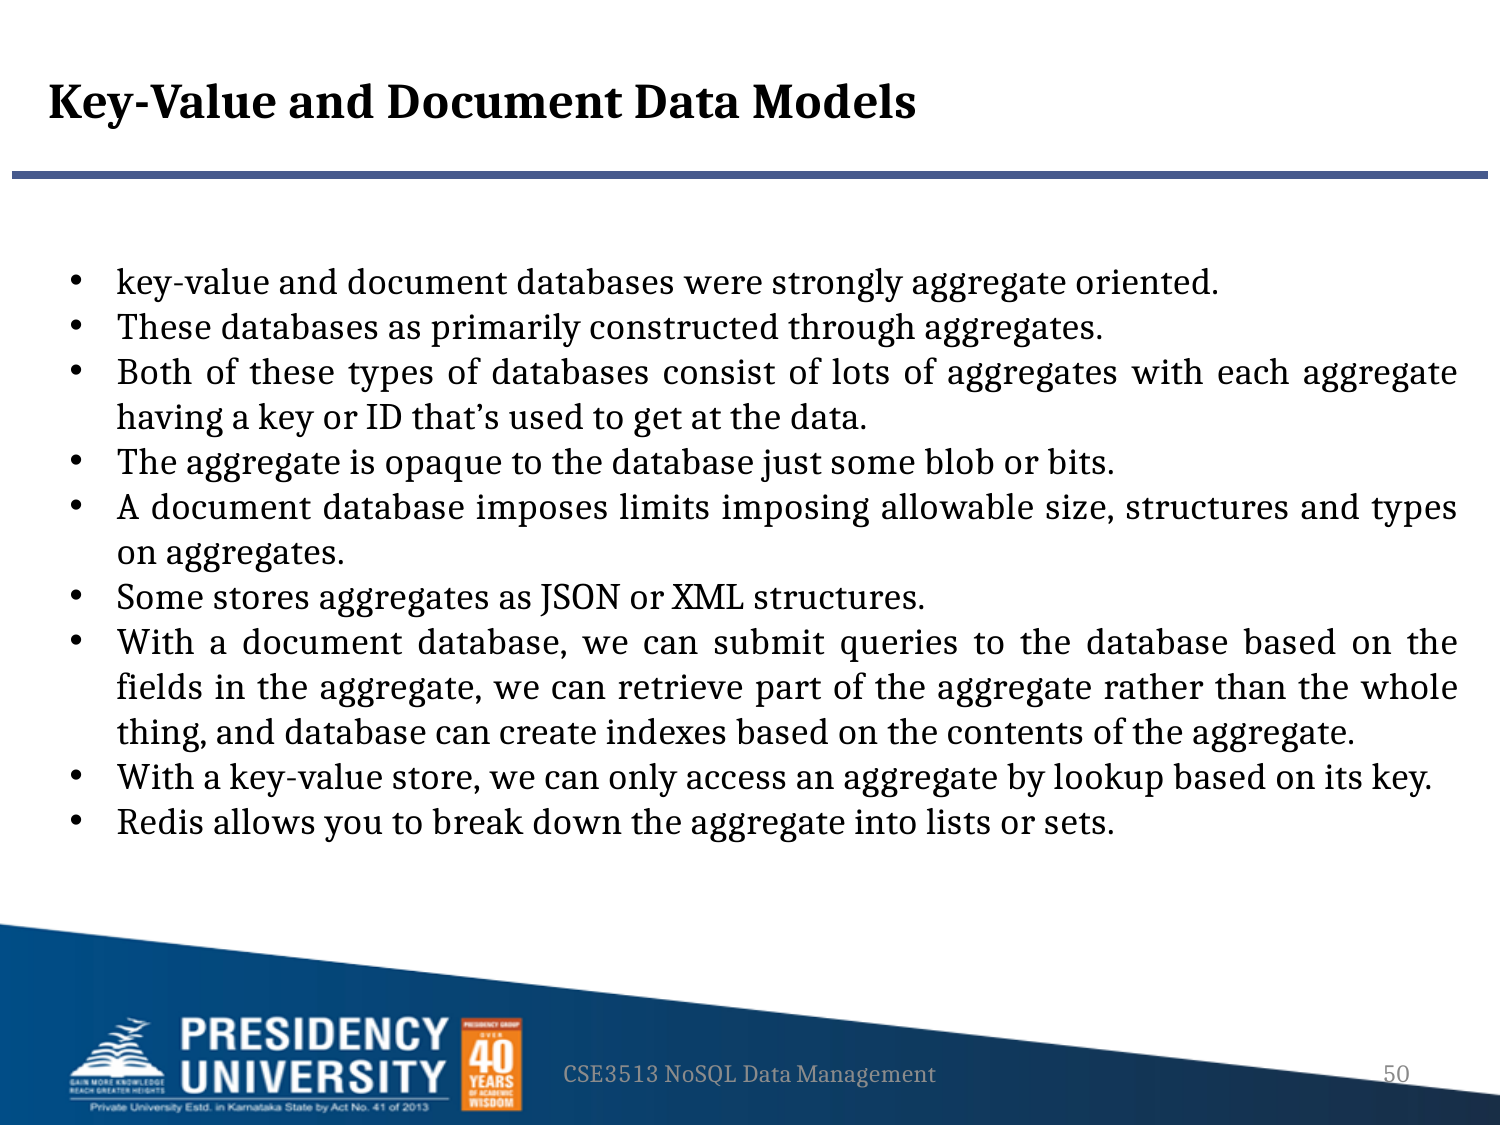

Key-Value and Document Data Models

key-value and document databases were strongly aggregate oriented.
These databases as primarily constructed through aggregates.
Both of these types of databases consist of lots of aggregates with each aggregate having a key or ID that’s used to get at the data.
The aggregate is opaque to the database just some blob or bits.
A document database imposes limits imposing allowable size, structures and types on aggregates.
Some stores aggregates as JSON or XML structures.
With a document database, we can submit queries to the database based on the fields in the aggregate, we can retrieve part of the aggregate rather than the whole thing, and database can create indexes based on the contents of the aggregate.
With a key-value store, we can only access an aggregate by lookup based on its key.
Redis allows you to break down the aggregate into lists or sets.
CSE3513 NoSQL Data Management
50